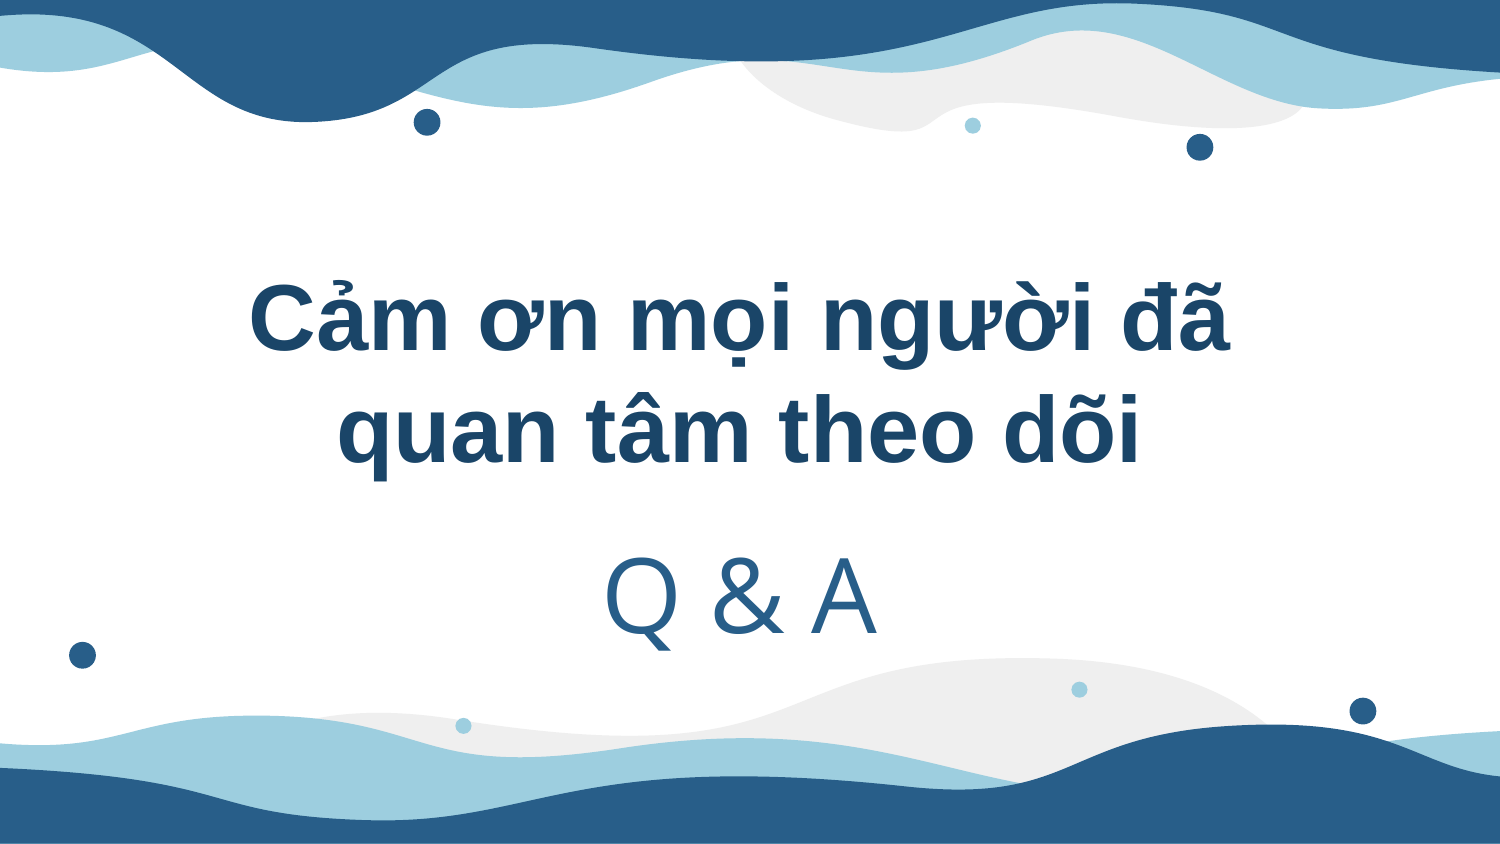

# Cảm ơn mọi người đã quan tâm theo dõi
Q & A